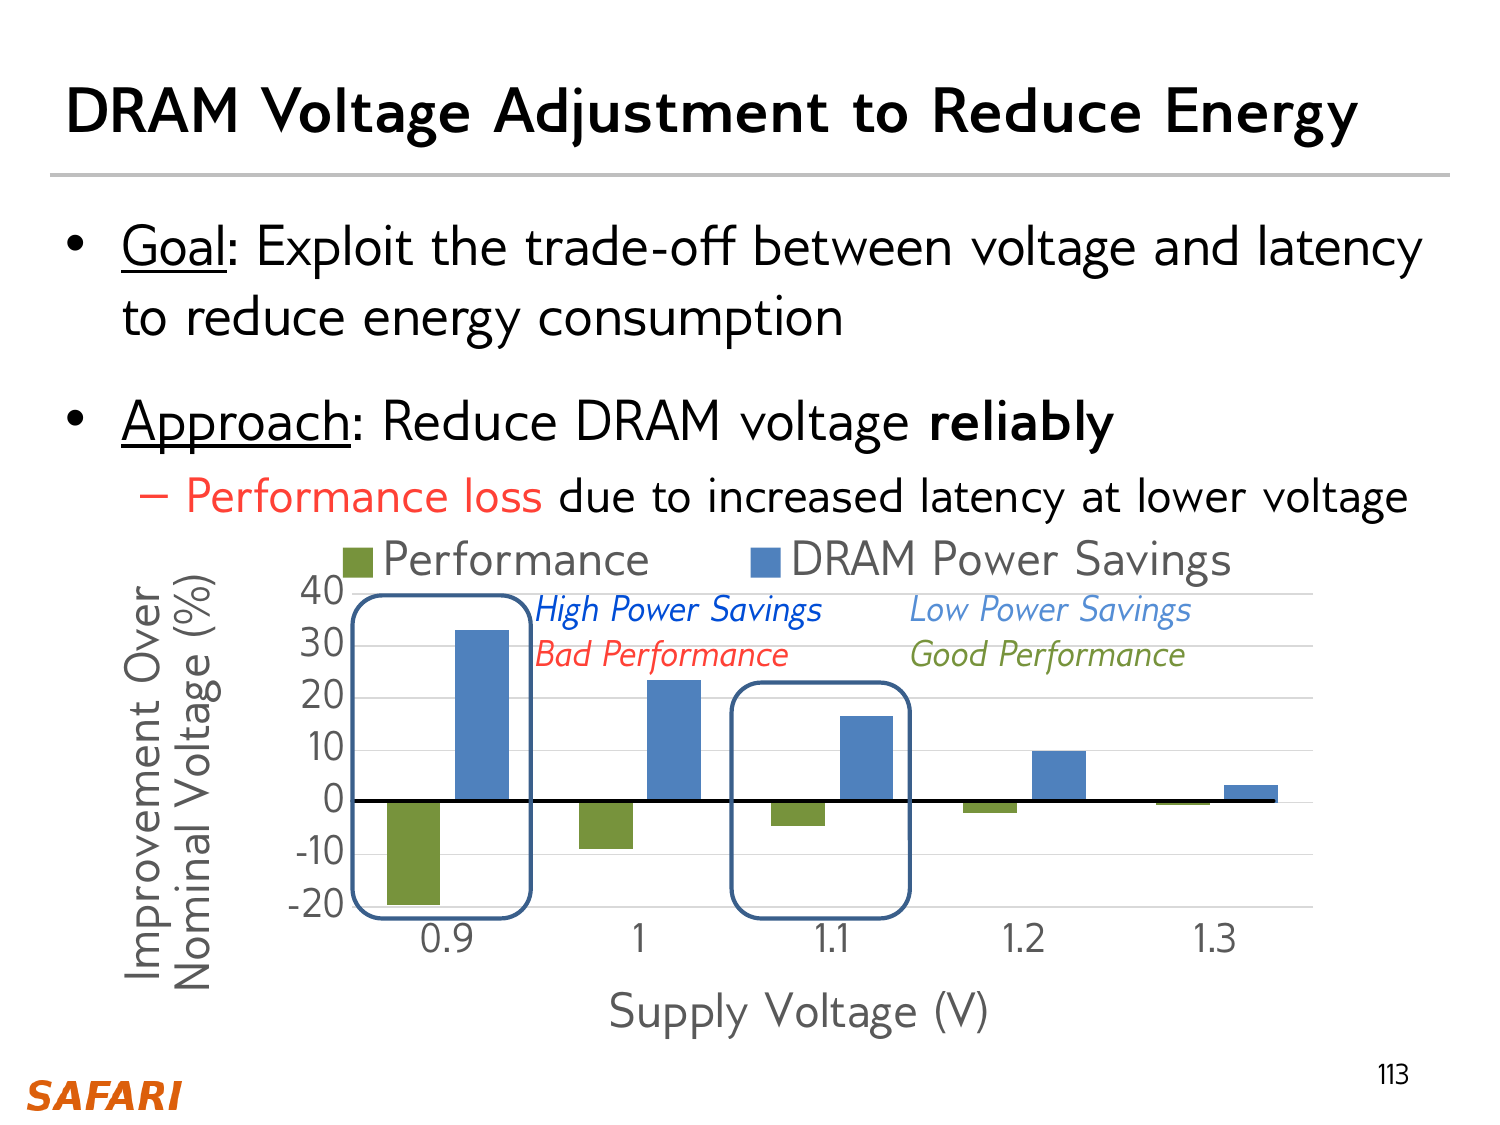

# DRAM Voltage Adjustment to Reduce Energy
Goal: Exploit the trade-off between voltage and latency to reduce energy consumption

Approach: Reduce DRAM voltage reliably
Performance loss due to increased latency at lower voltage

### Chart

| Category | Performance | DRAM Power Savings |
|---|---|---|
| 0.9 | -19.7 | 33.1 |
| 1 | -9.0 | 23.5 |
| 1.1000000000000001 | -4.5 | 16.6 |
| 1.2 | -2.1 | 9.9 |
| 1.3 | -0.5 | 3.3 |
High Power Savings
Bad Performance

Low Power Savings
Good Performance

113